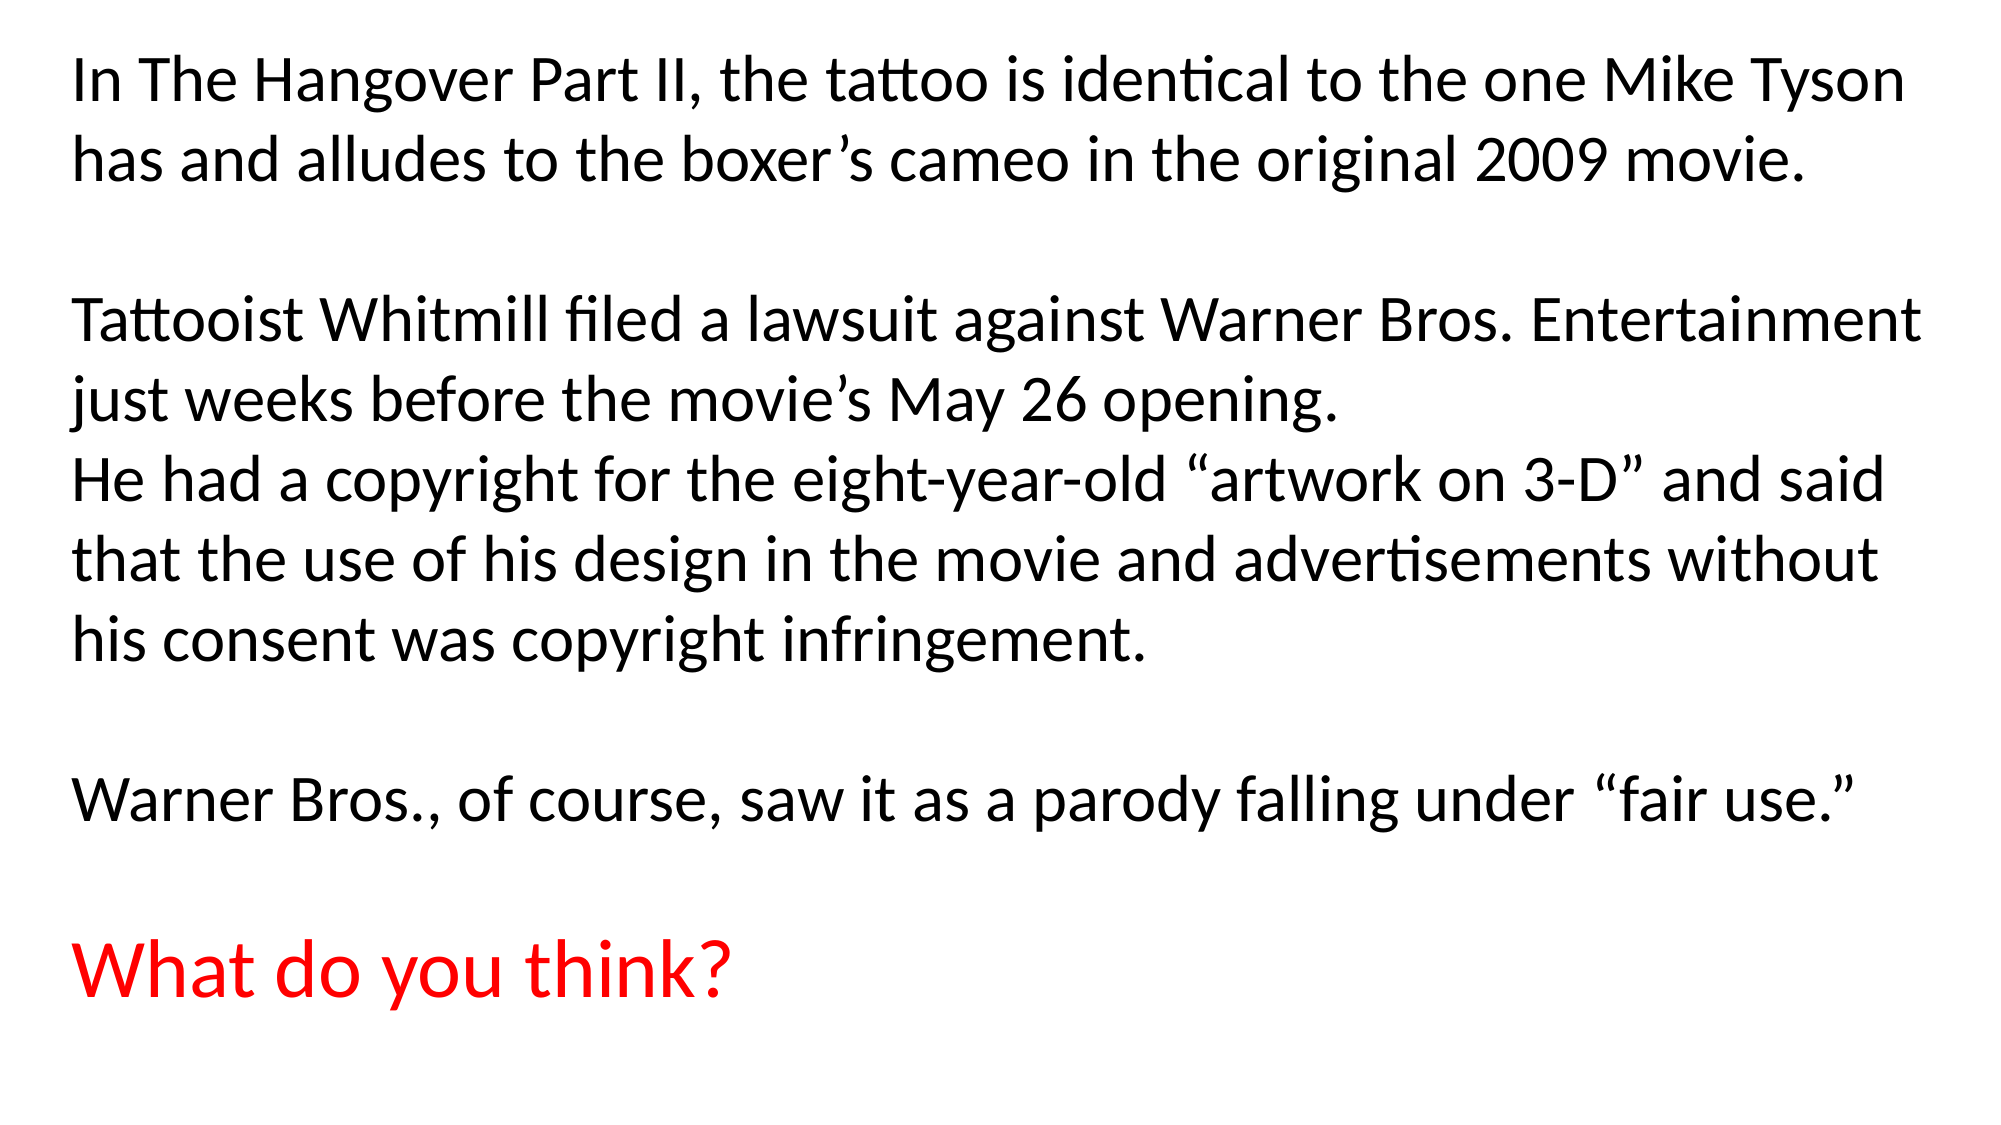

In The Hangover Part II, the tattoo is identical to the one Mike Tyson has and alludes to the boxer’s cameo in the original 2009 movie.

Tattooist Whitmill filed a lawsuit against Warner Bros. Entertainment just weeks before the movie’s May 26 opening.
He had a copyright for the eight-year-old “artwork on 3-D” and said that the use of his design in the movie and advertisements without his consent was copyright infringement.

Warner Bros., of course, saw it as a parody falling under “fair use.”

What do you think?